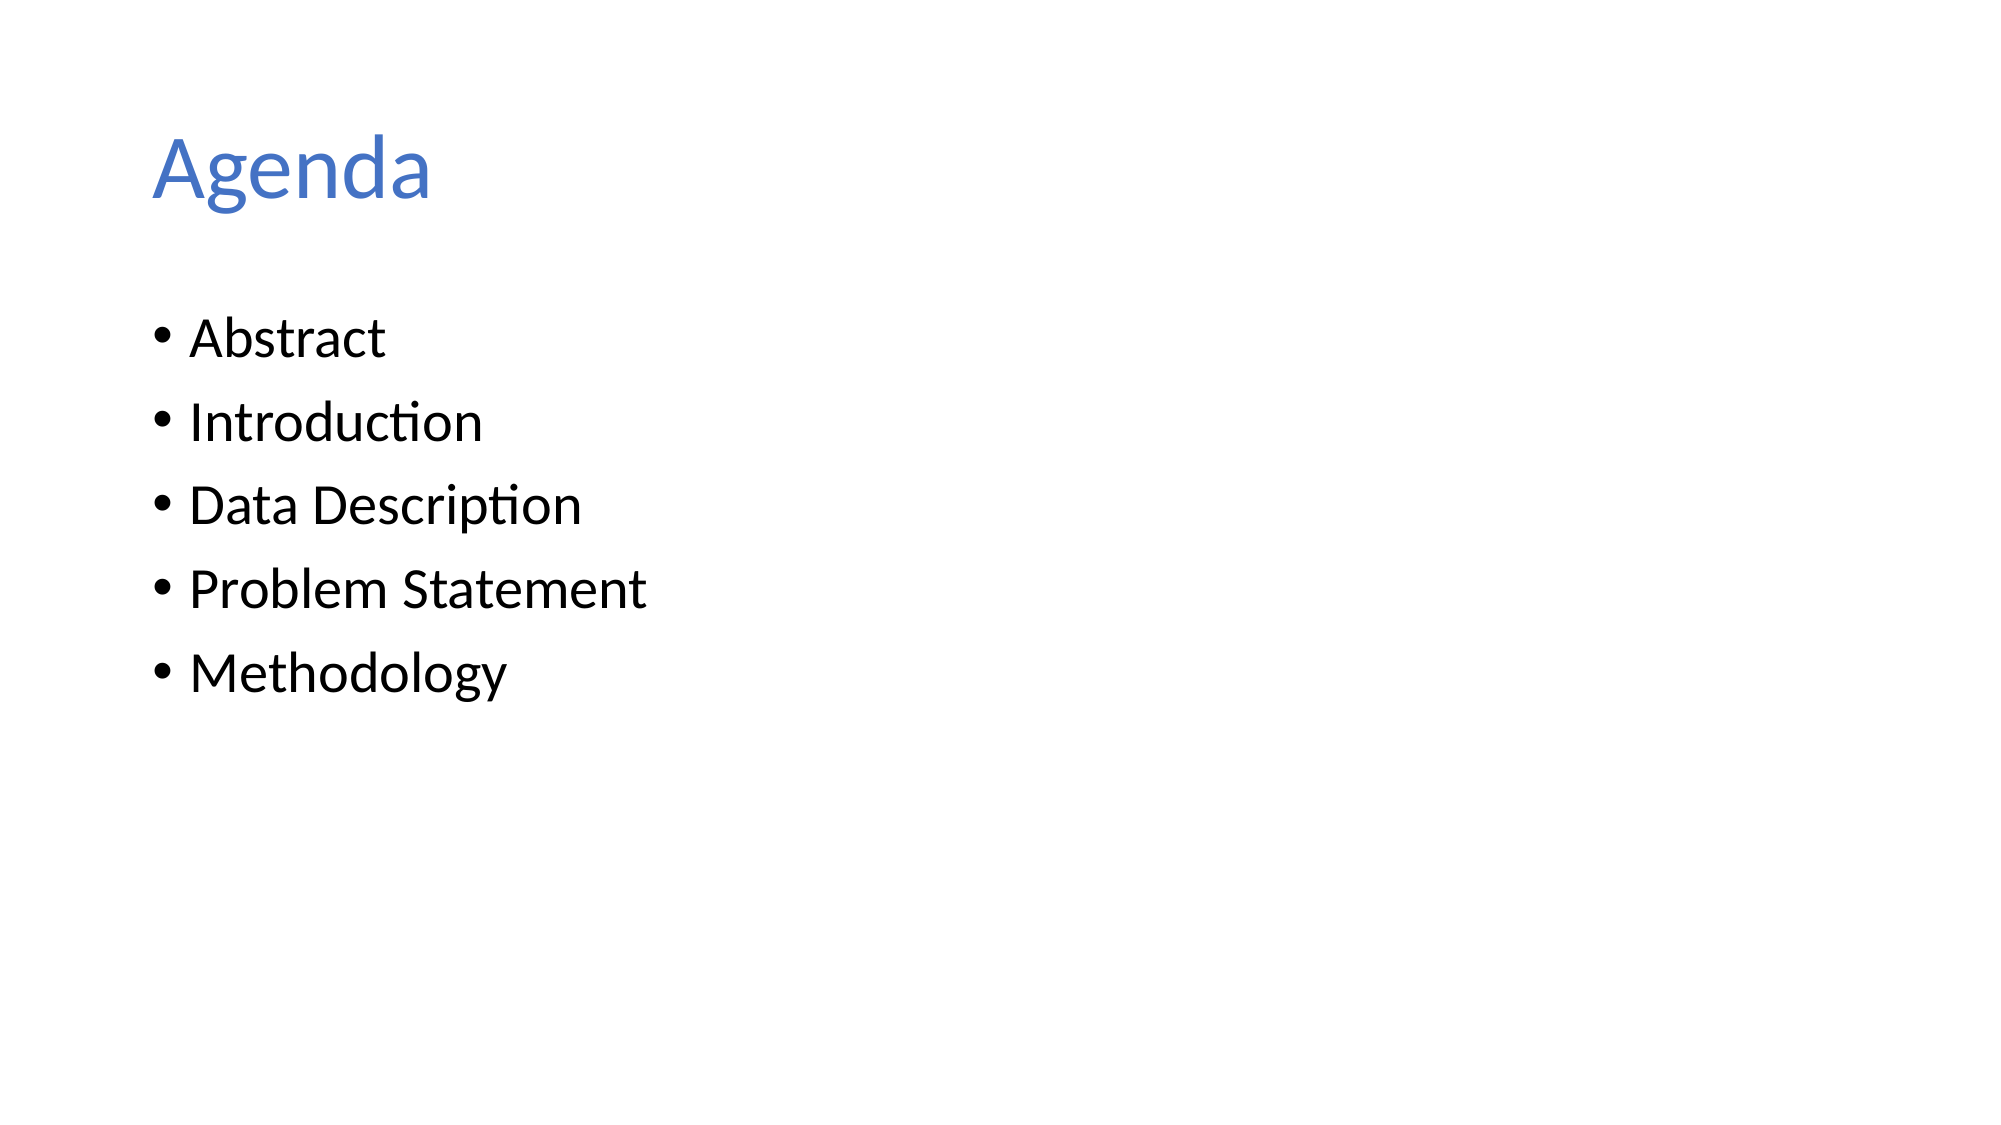

# Agenda
Abstract
Introduction
Data Description
Problem Statement
Methodology